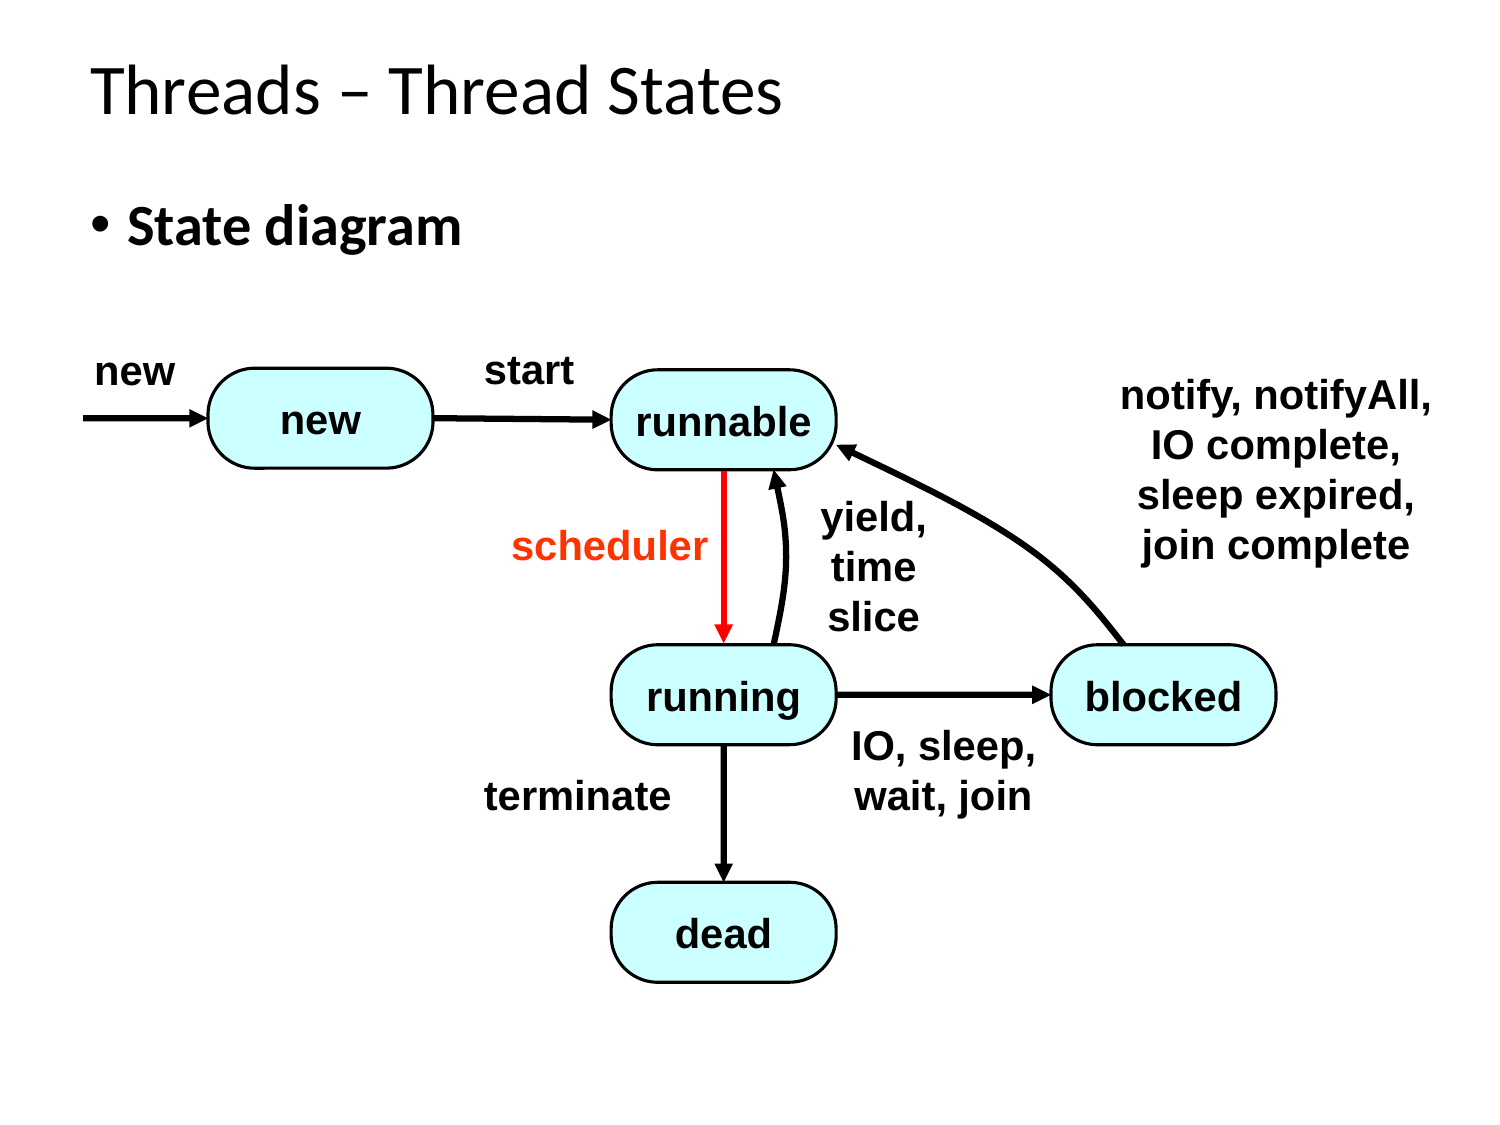

# Threads – Thread States
State diagram

start
new
notify, notifyAll,
IO complete, sleep expired,
join complete
new
runnable

yield,
time slice
scheduler
running
blocked

IO, sleep,
wait, join

terminate
dead